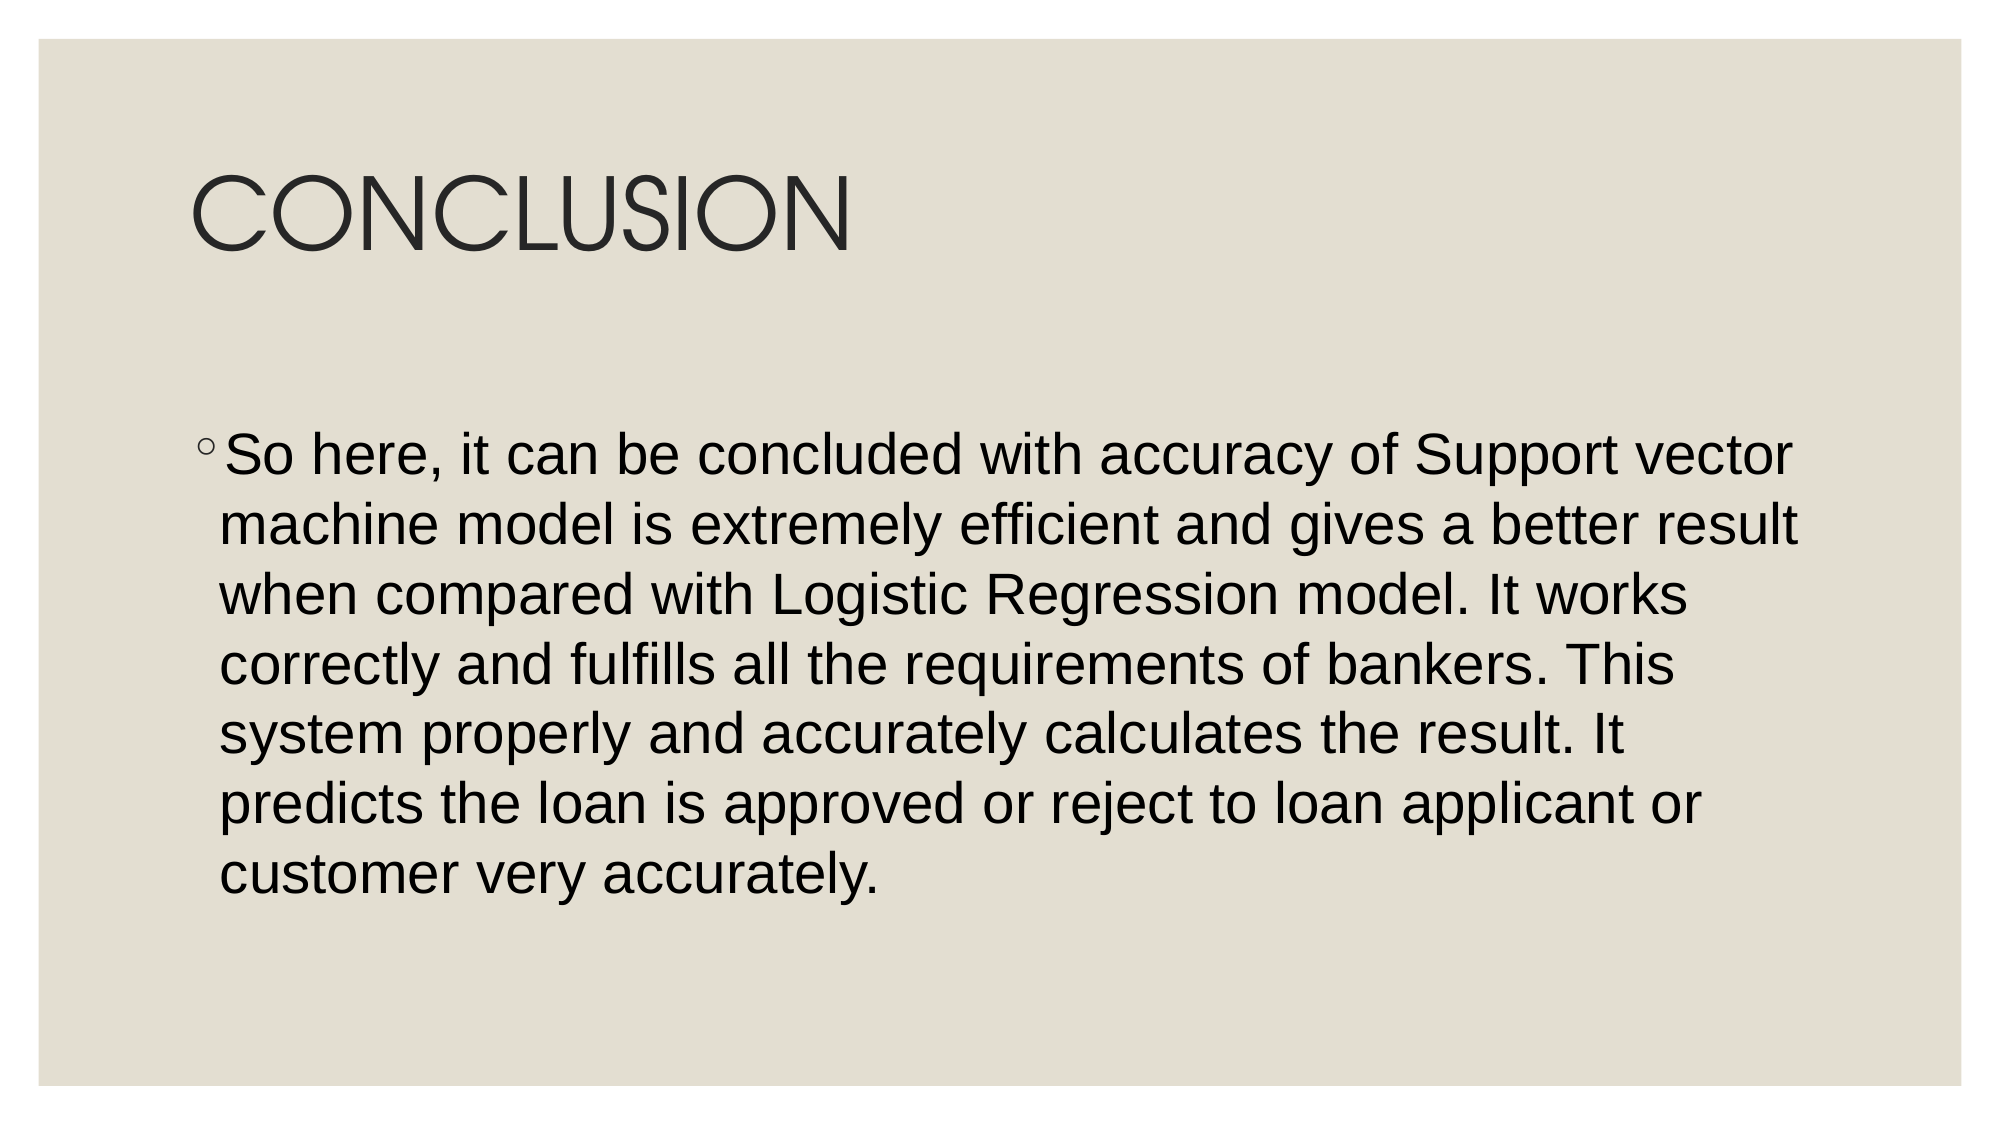

# CONCLUSION

So here, it can be concluded with accuracy of Support vector machine model is extremely efficient and gives a better result when compared with Logistic Regression model. It works correctly and fulfills all the requirements of bankers. This system properly and accurately calculates the result. It predicts the loan is approved or reject to loan applicant or customer very accurately.